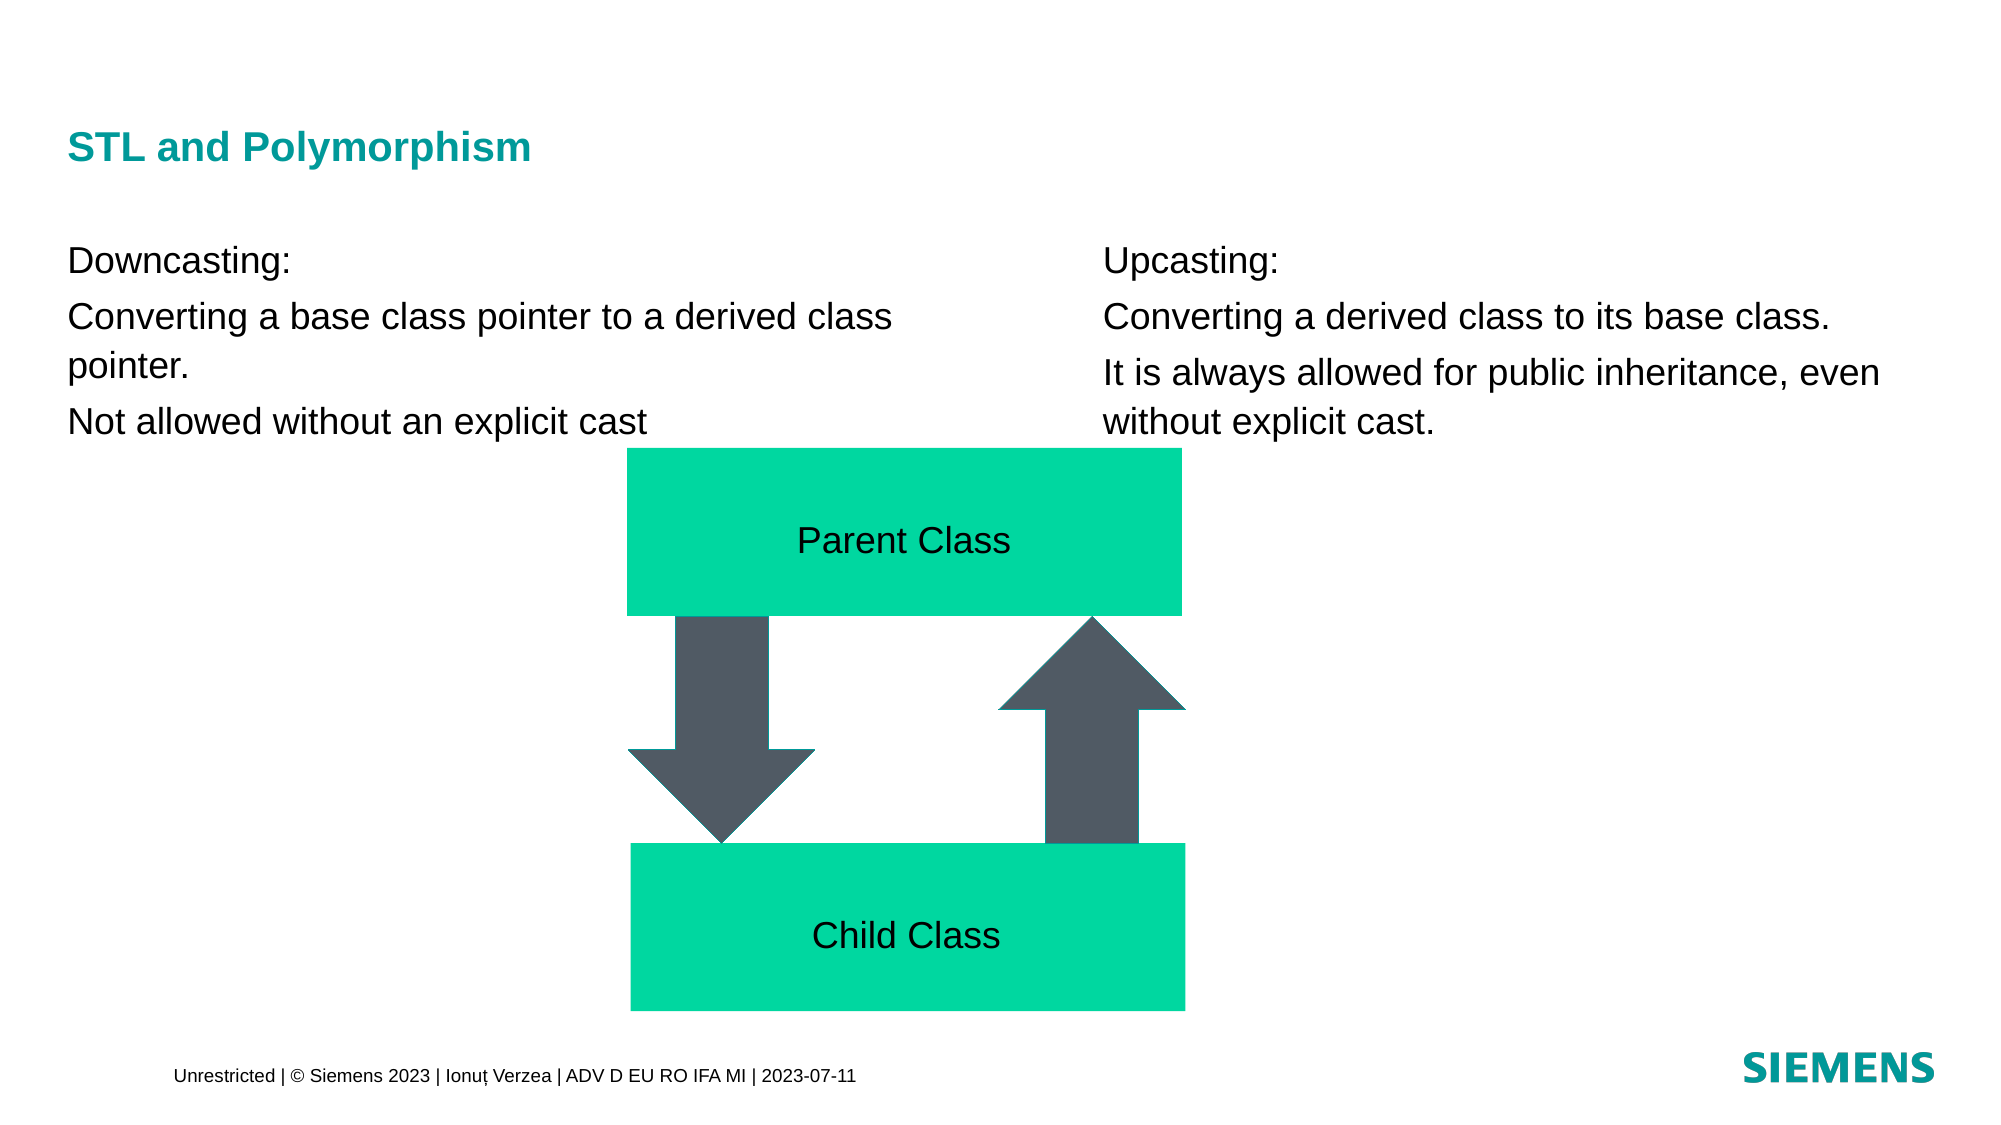

# STL and Polymorphism
Downcasting:
Converting a base class pointer to a derived class pointer.
Not allowed without an explicit cast

Upcasting:
Converting a derived class to its base class.
It is always allowed for public inheritance, even without explicit cast.

Parent Class

Child Class
Unrestricted | © Siemens 2023 | Ionuț Verzea | ADV D EU RO IFA MI | 2023-07-11